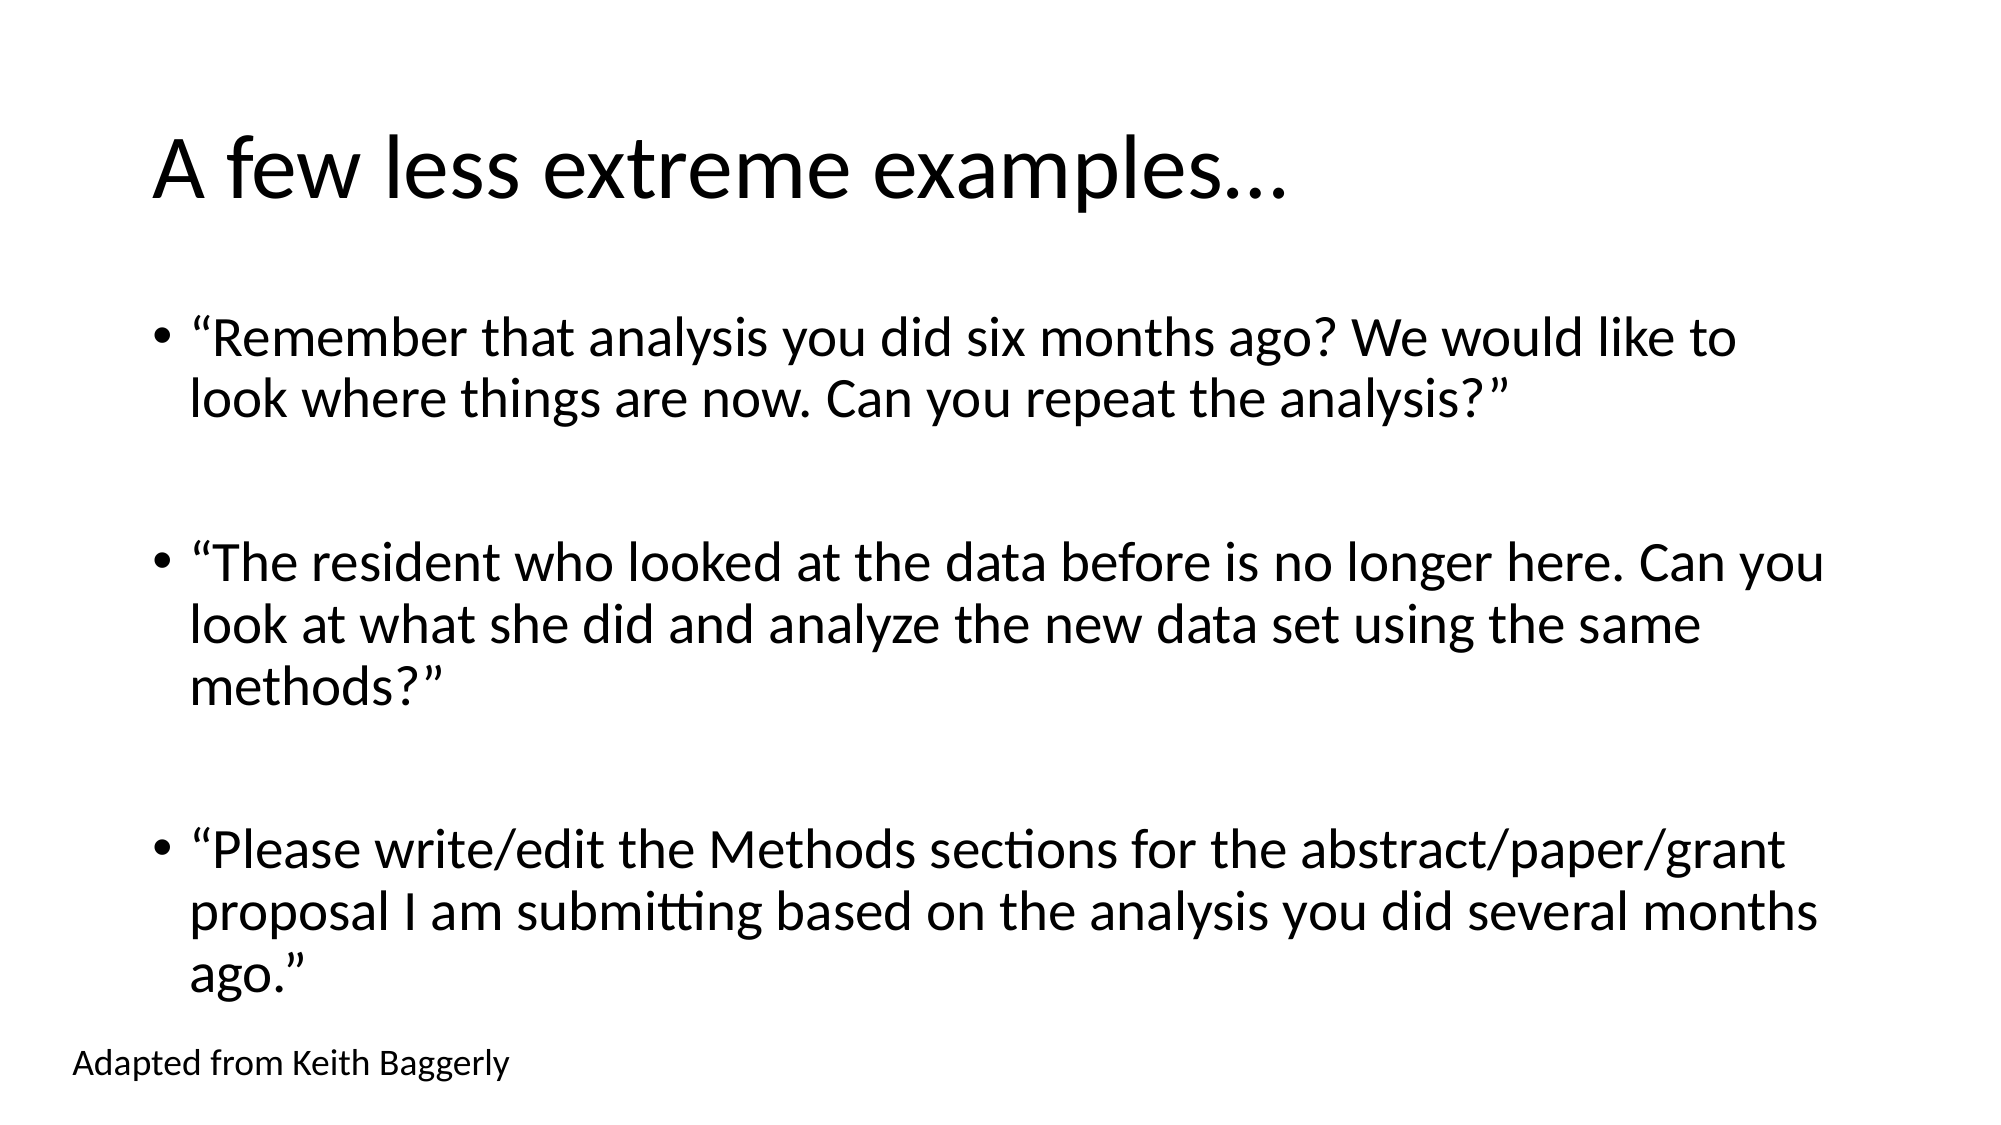

# A few less extreme examples…
“Remember that analysis you did six months ago? We would like to look where things are now. Can you repeat the analysis?”

“The resident who looked at the data before is no longer here. Can you look at what she did and analyze the new data set using the same methods?”

“Please write/edit the Methods sections for the abstract/paper/grant proposal I am submitting based on the analysis you did several months ago.”
Adapted from Keith Baggerly